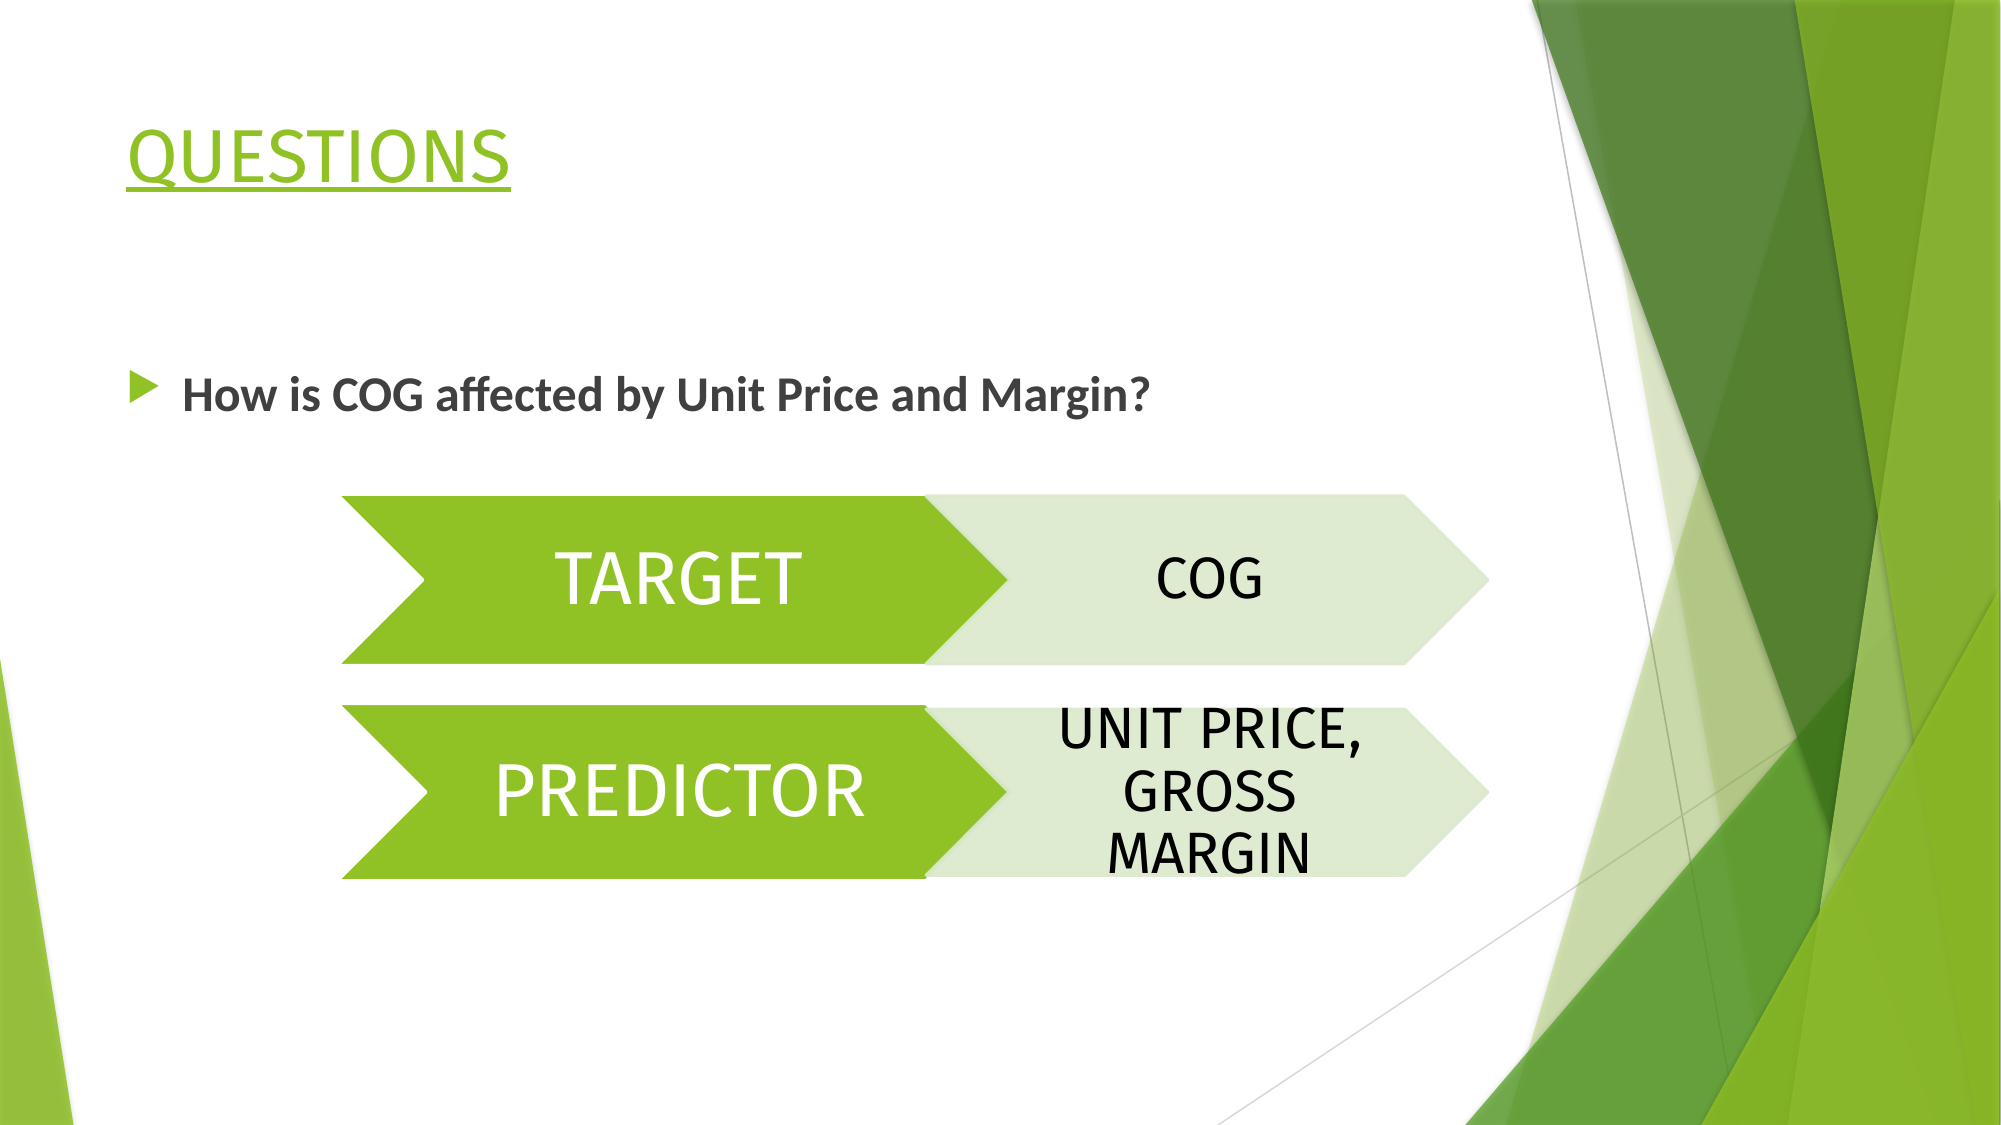

# QUESTIONS
How is COG affected by Unit Price and Margin?

TARGET
COG
PREDICTOR
UNIT PRICE, GROSS MARGIN